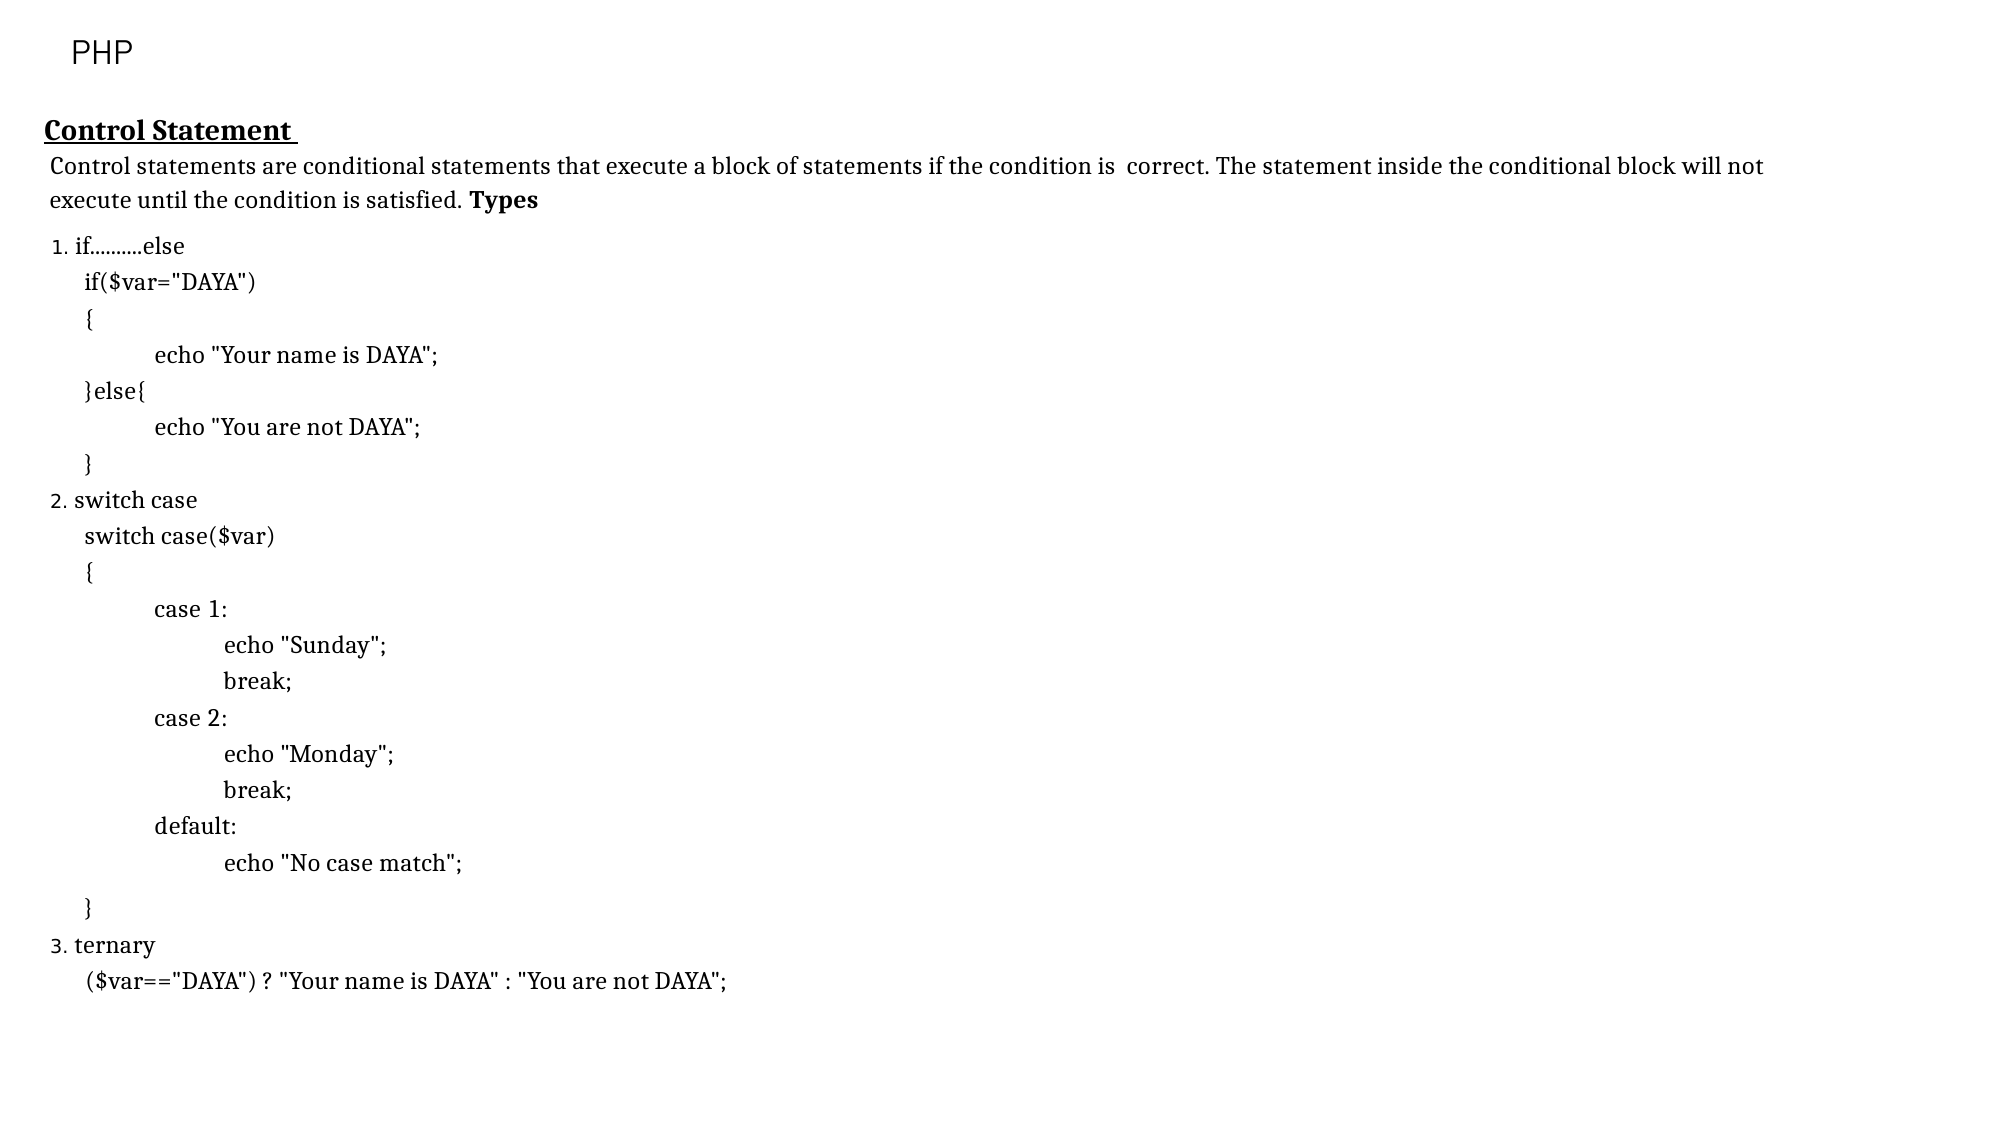

# PHP
Control Statement
Control statements are conditional statements that execute a block of statements if the condition is  correct. The statement inside the conditional block will not execute until the condition is satisfied. Types
1. if..........else
if($var="DAYA")
{
echo "Your name is DAYA";
}else{
echo "You are not DAYA";
}
2. switch case
switch case($var)
{
case 1:
echo "Sunday";
break;
case 2:
echo "Monday";
break;
default:
echo "No case match";
}
3. ternary
($var=="DAYA") ? "Your name is DAYA" : "You are not DAYA";